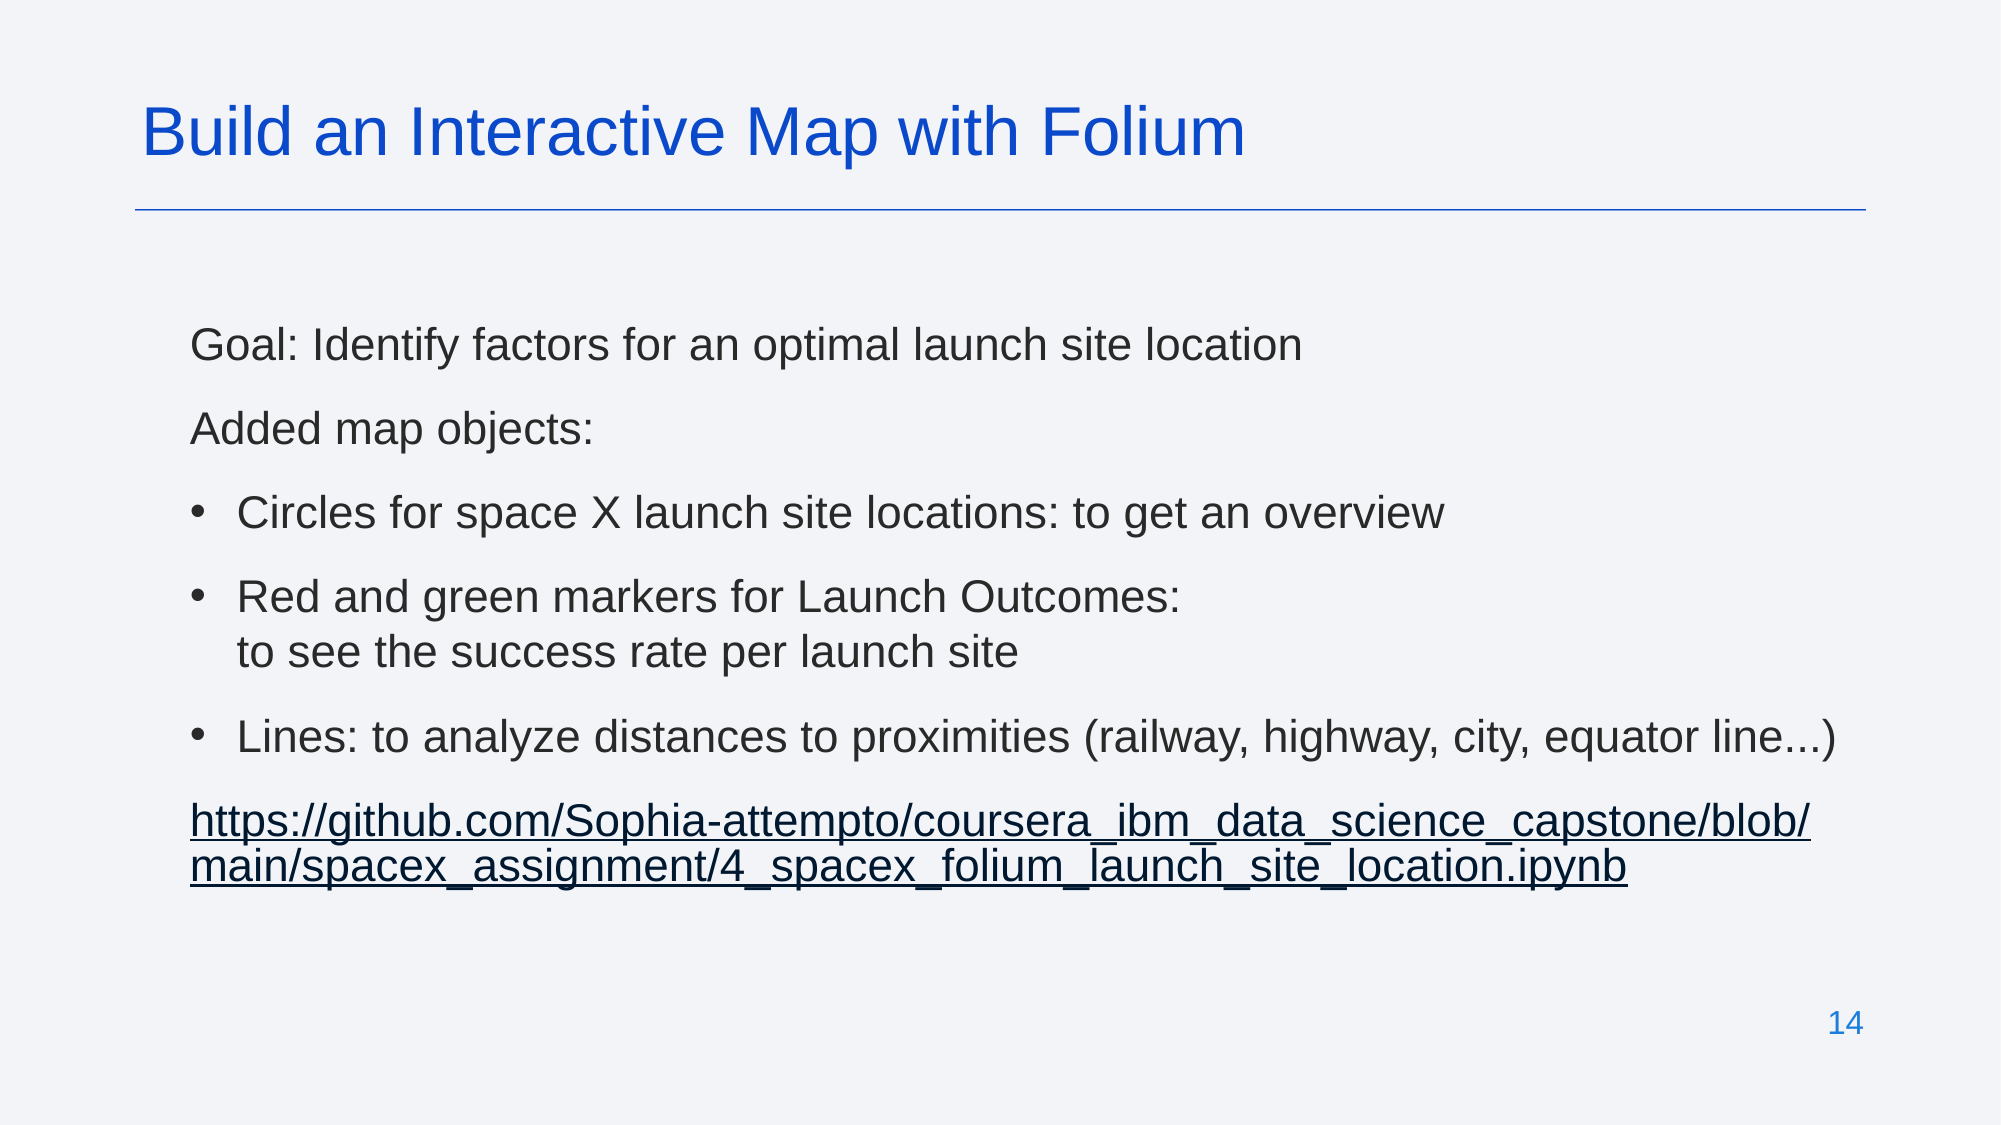

Build an Interactive Map with Folium
# Goal: Identify factors for an optimal launch site location
Added map objects:
Circles for space X launch site locations: to get an overview
Red and green markers for Launch Outcomes:
to see the success rate per launch site
Lines: to analyze distances to proximities (railway, highway, city, equator line...)
https://github.com/Sophia-attempto/coursera_ibm_data_science_capstone/blob/main/spacex_assignment/4_spacex_folium_launch_site_location.ipynb

14